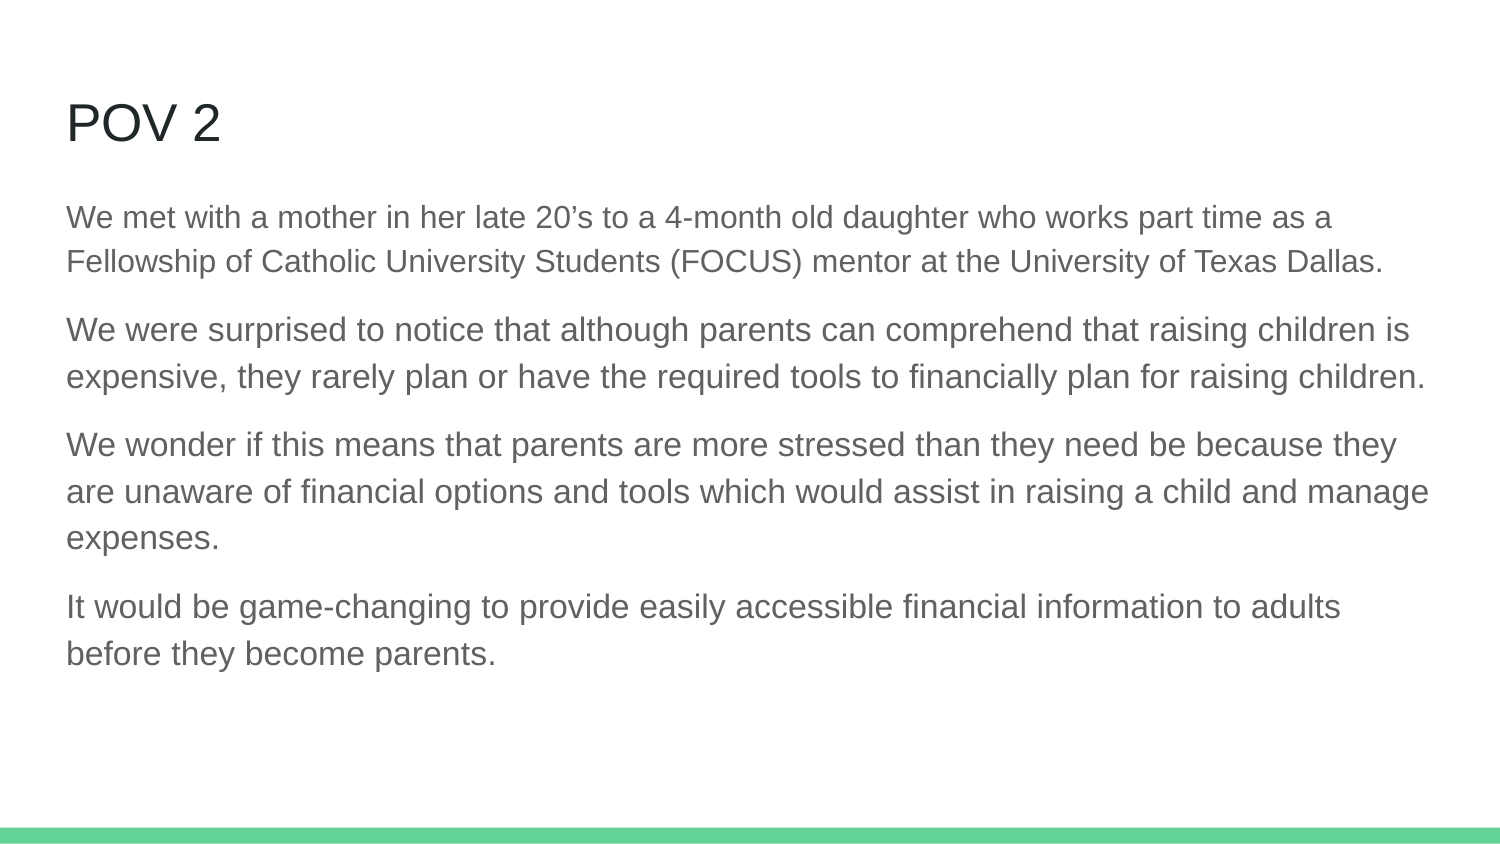

# POV 2
We met with a mother in her late 20’s to a 4-month old daughter who works part time as a Fellowship of Catholic University Students (FOCUS) mentor at the University of Texas Dallas.
We were surprised to notice that although parents can comprehend that raising children is expensive, they rarely plan or have the required tools to financially plan for raising children.
We wonder if this means that parents are more stressed than they need be because they are unaware of financial options and tools which would assist in raising a child and manage expenses.
It would be game-changing to provide easily accessible financial information to adults before they become parents.